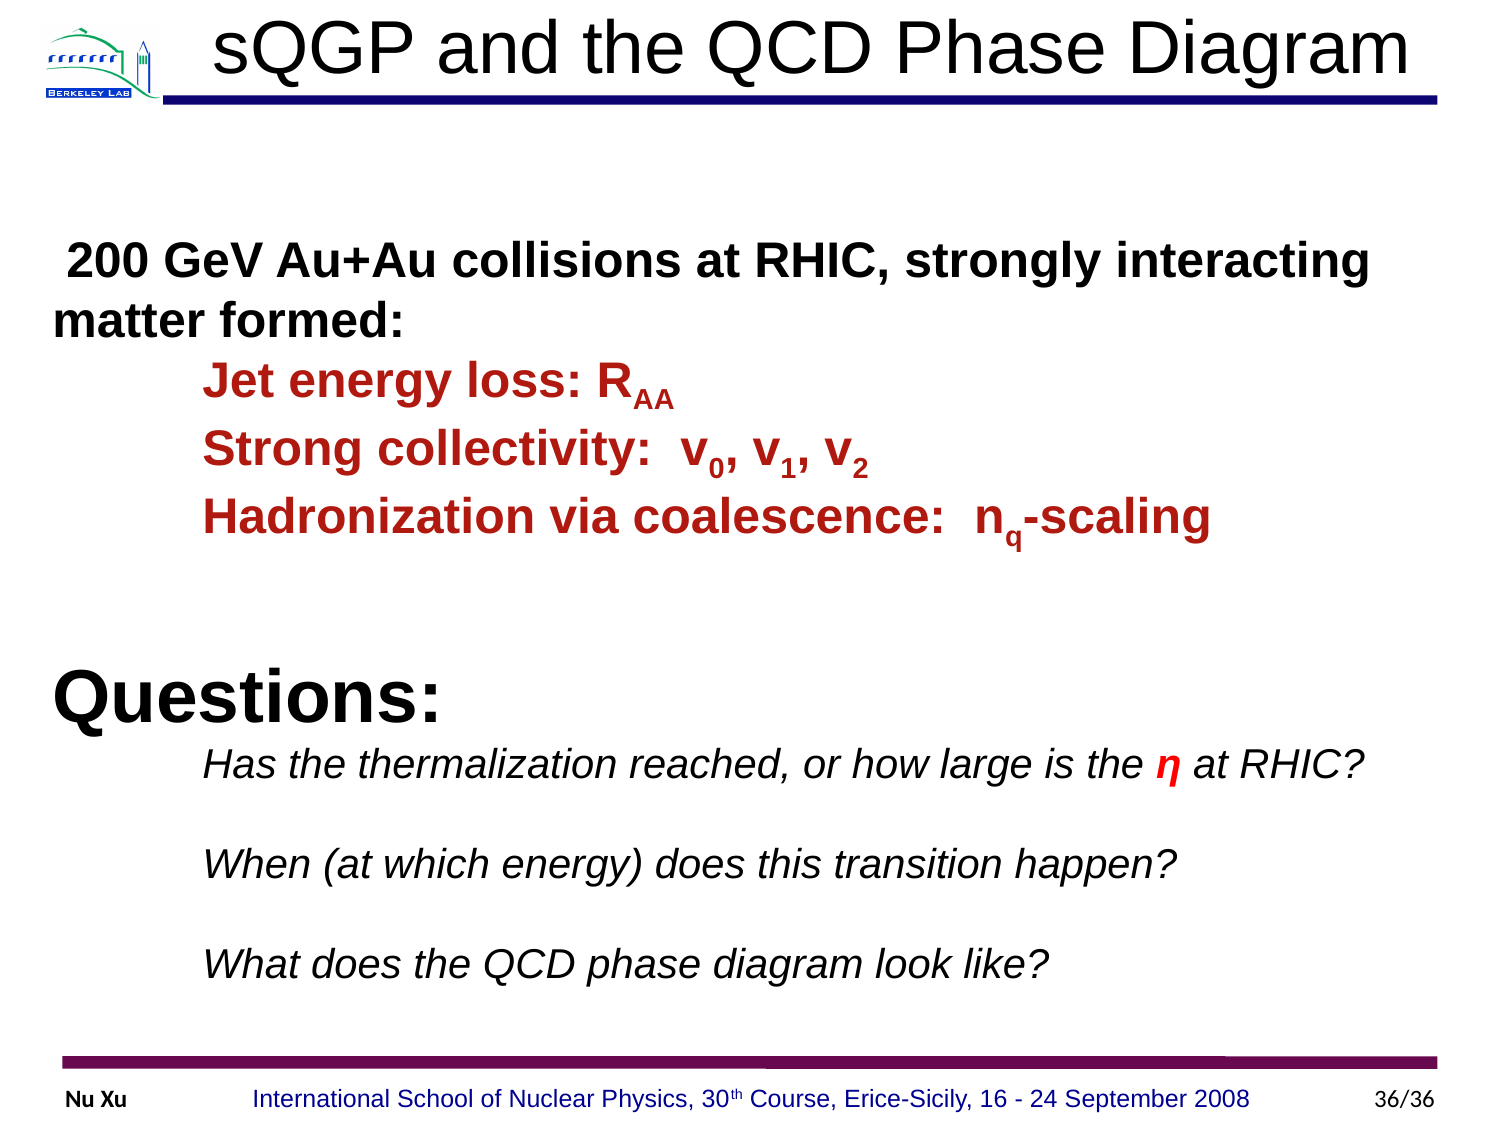

# sQGP and the QCD Phase Diagram

 200 GeV Au+Au collisions at RHIC, strongly interacting  matter formed:
	Jet energy loss: RAA
	Strong collectivity:  v0, v1, v2
	Hadronization via coalescence:  nq-scaling

Questions:
	Has the thermalization reached, or how large is the η at RHIC?

	When (at which energy) does this transition happen?

	What does the QCD phase diagram look like?